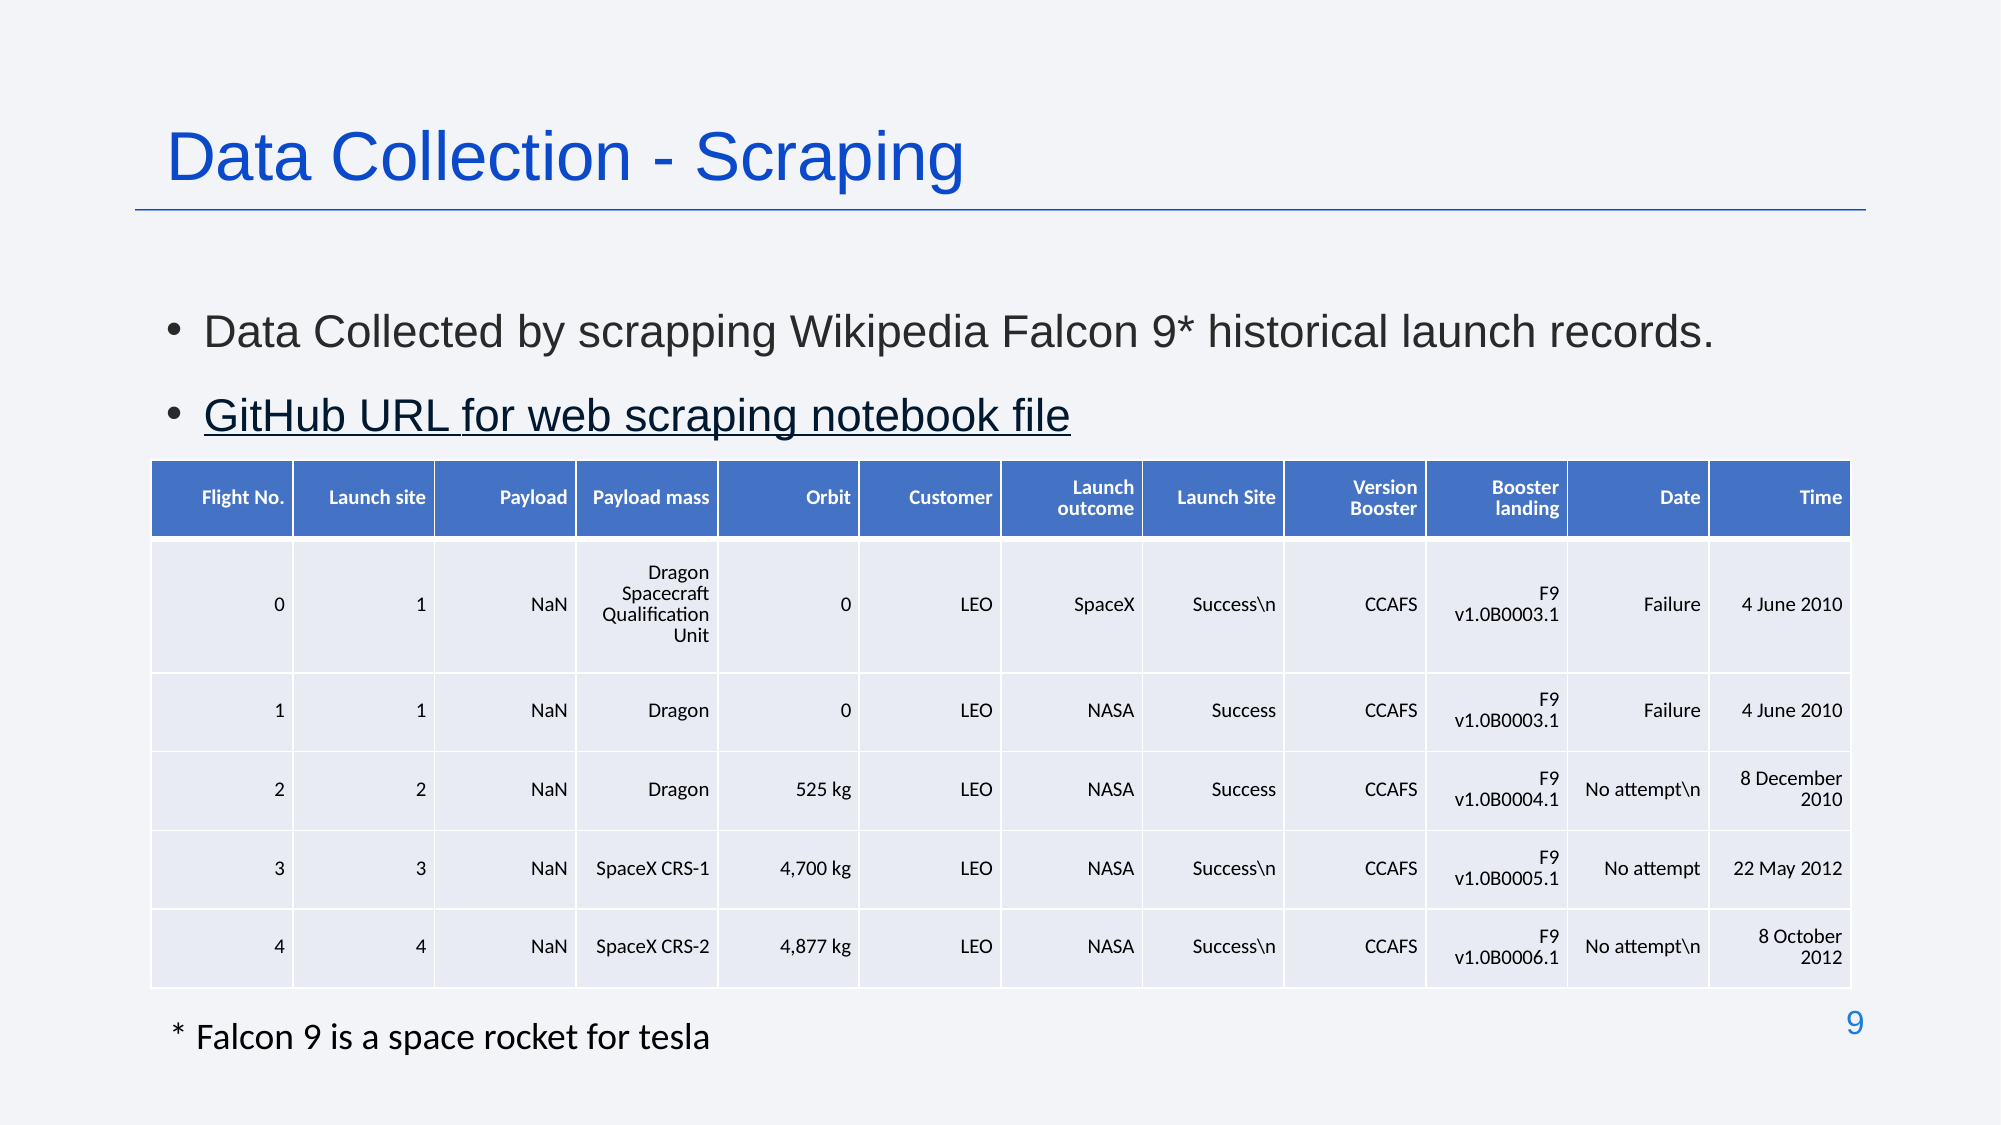

Data Collection - Scraping
Data Collected by scrapping Wikipedia Falcon 9* historical launch records.
GitHub URL for web scraping notebook file
| Flight No. | Launch site | Payload | Payload mass | Orbit | Customer | Launch outcome | Launch Site | Version Booster | Booster landing | Date | Time |
| --- | --- | --- | --- | --- | --- | --- | --- | --- | --- | --- | --- |
| 0 | 1 | NaN | Dragon Spacecraft Qualification Unit | 0 | LEO | SpaceX | Success\n | CCAFS | F9 v1.0B0003.1 | Failure | 4 June 2010 |
| 1 | 1 | NaN | Dragon | 0 | LEO | NASA | Success | CCAFS | F9 v1.0B0003.1 | Failure | 4 June 2010 |
| 2 | 2 | NaN | Dragon | 525 kg | LEO | NASA | Success | CCAFS | F9 v1.0B0004.1 | No attempt\n | 8 December 2010 |
| 3 | 3 | NaN | SpaceX CRS-1 | 4,700 kg | LEO | NASA | Success\n | CCAFS | F9 v1.0B0005.1 | No attempt | 22 May 2012 |
| 4 | 4 | NaN | SpaceX CRS-2 | 4,877 kg | LEO | NASA | Success\n | CCAFS | F9 v1.0B0006.1 | No attempt\n | 8 October 2012 |
9
* Falcon 9 is a space rocket for tesla